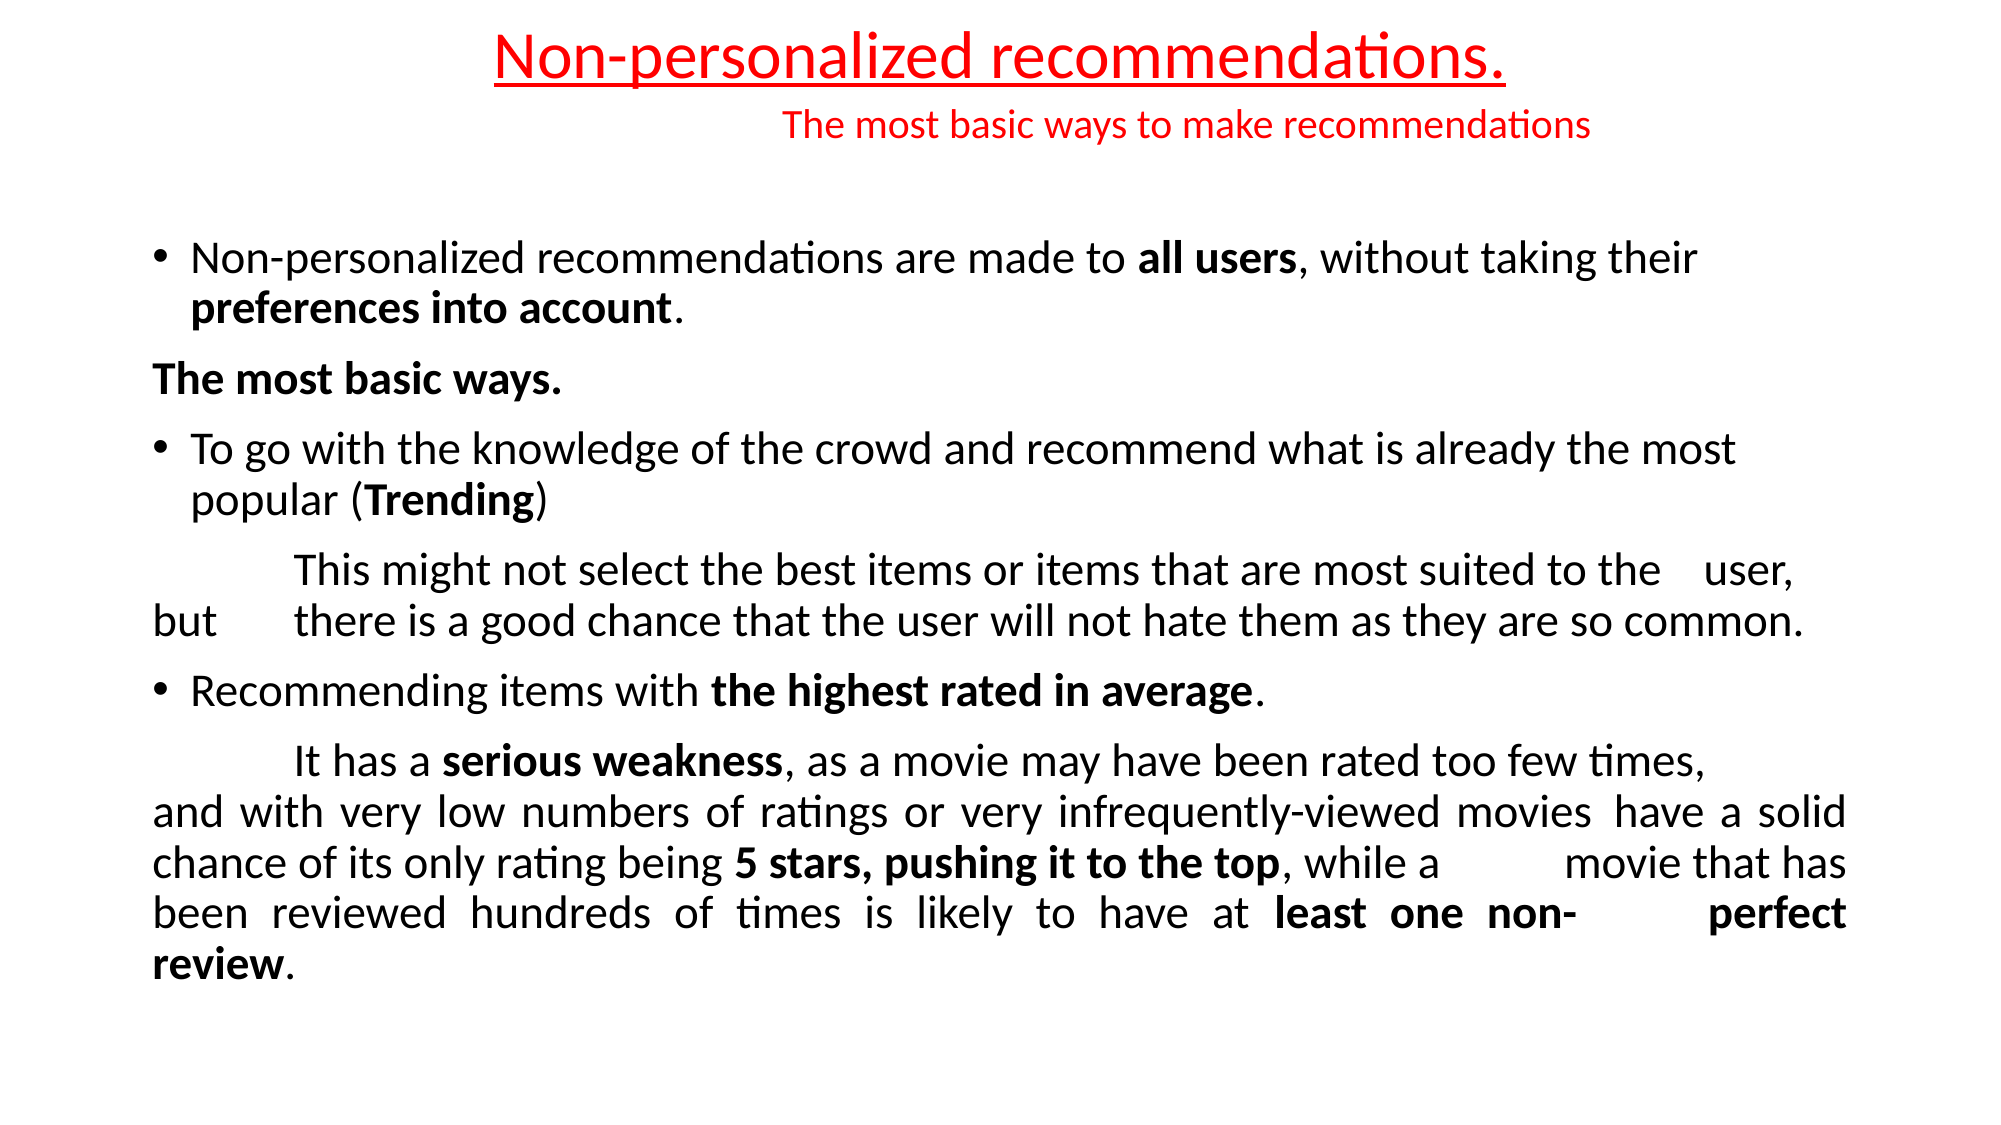

# Non-personalized recommendations.
The most basic ways to make recommendations
Non-personalized recommendations are made to all users, without taking their preferences into account.
The most basic ways.
To go with the knowledge of the crowd and recommend what is already the most popular (Trending)
 	This might not select the best items or items that are most suited to the 	user, but 	there is a good chance that the user will not hate them as they are so common.
Recommending items with the highest rated in average.
	It has a serious weakness, as a movie may have been rated too few times, 	and with very low numbers of ratings or very infrequently-viewed movies 	have a solid chance of its only rating being 5 stars, pushing it to the top, while a 	movie that has been reviewed hundreds of times is likely to have at least one non-	perfect review.